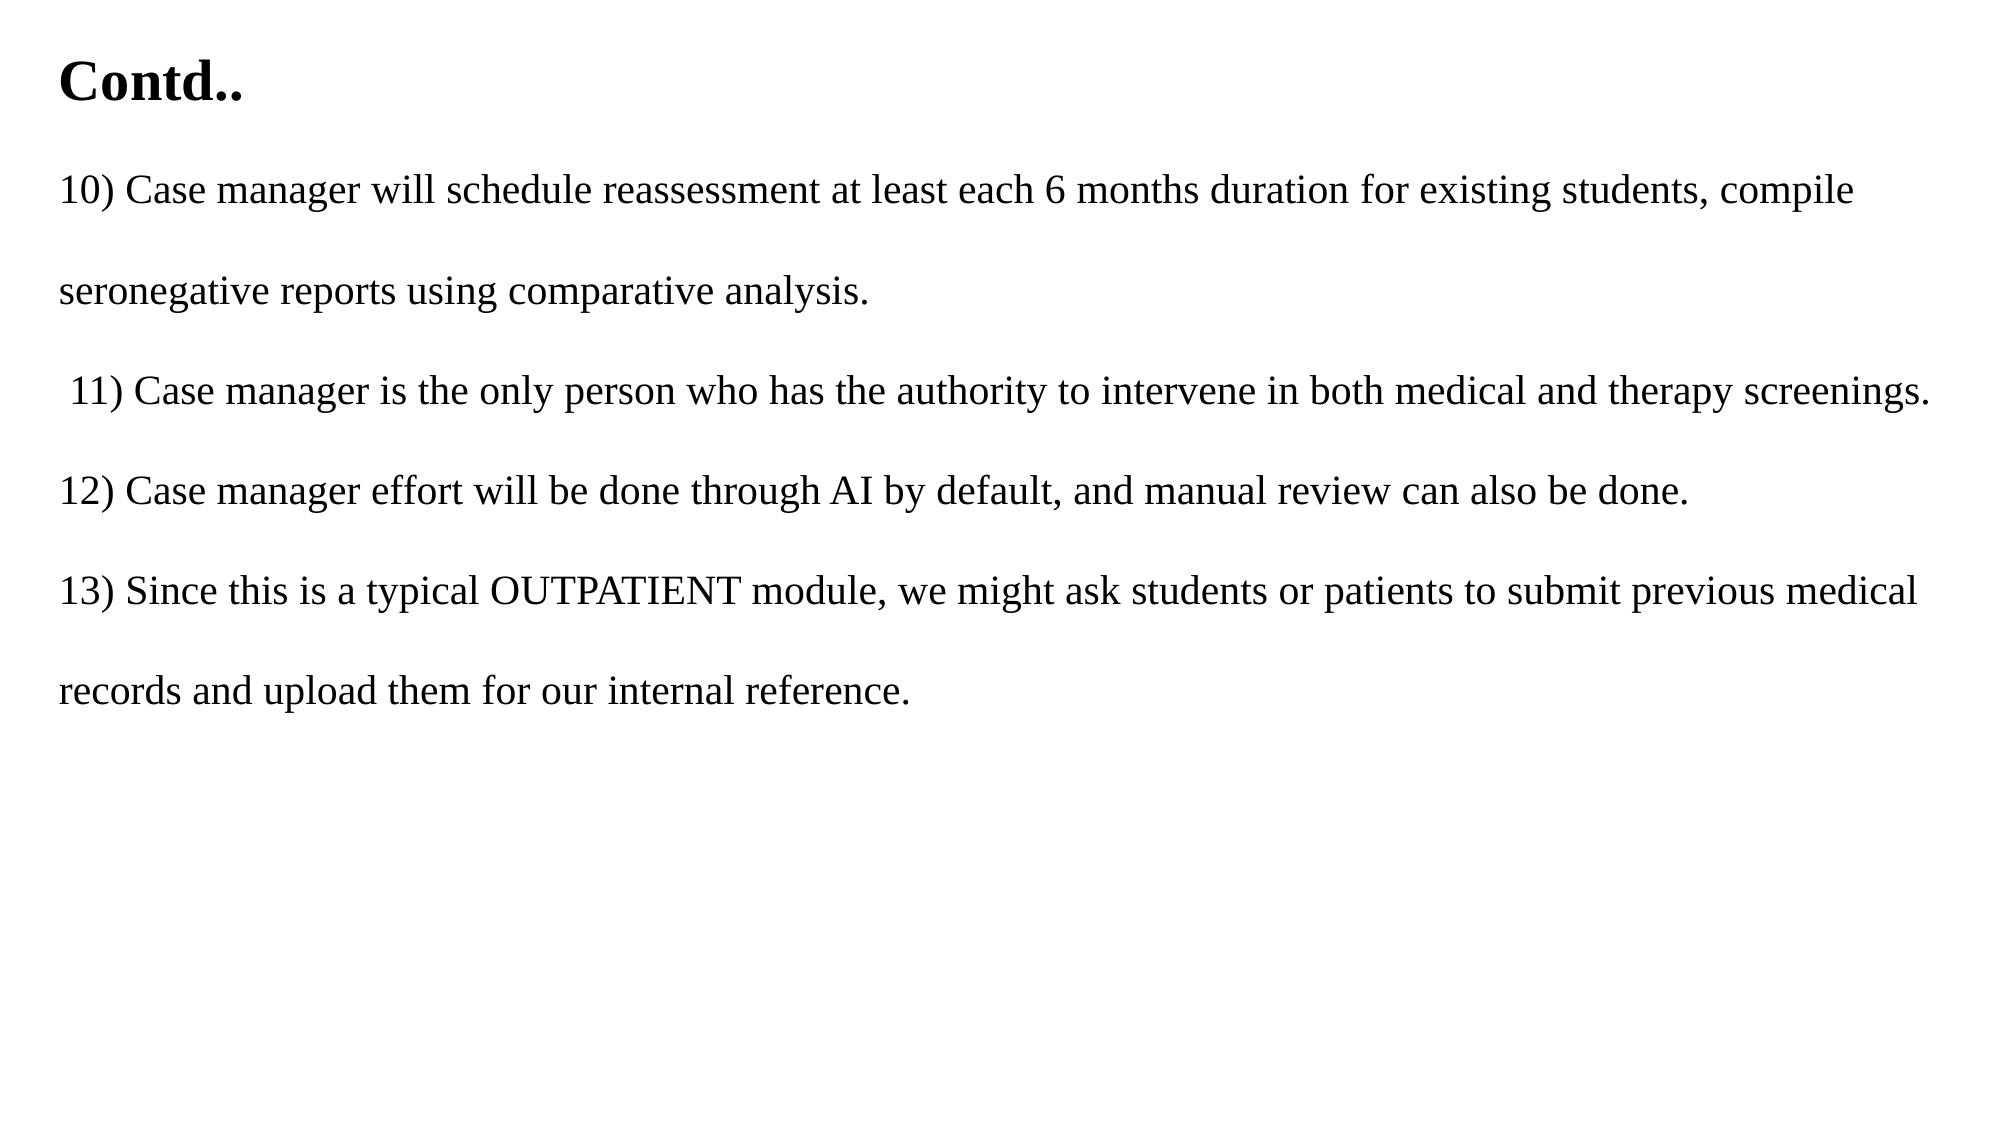

Contd..
10) Case manager will schedule reassessment at least each 6 months duration for existing students, compile seronegative reports using comparative analysis.
 11) Case manager is the only person who has the authority to intervene in both medical and therapy screenings.
12) Case manager effort will be done through AI by default, and manual review can also be done.
13) Since this is a typical OUTPATIENT module, we might ask students or patients to submit previous medical records and upload them for our internal reference.